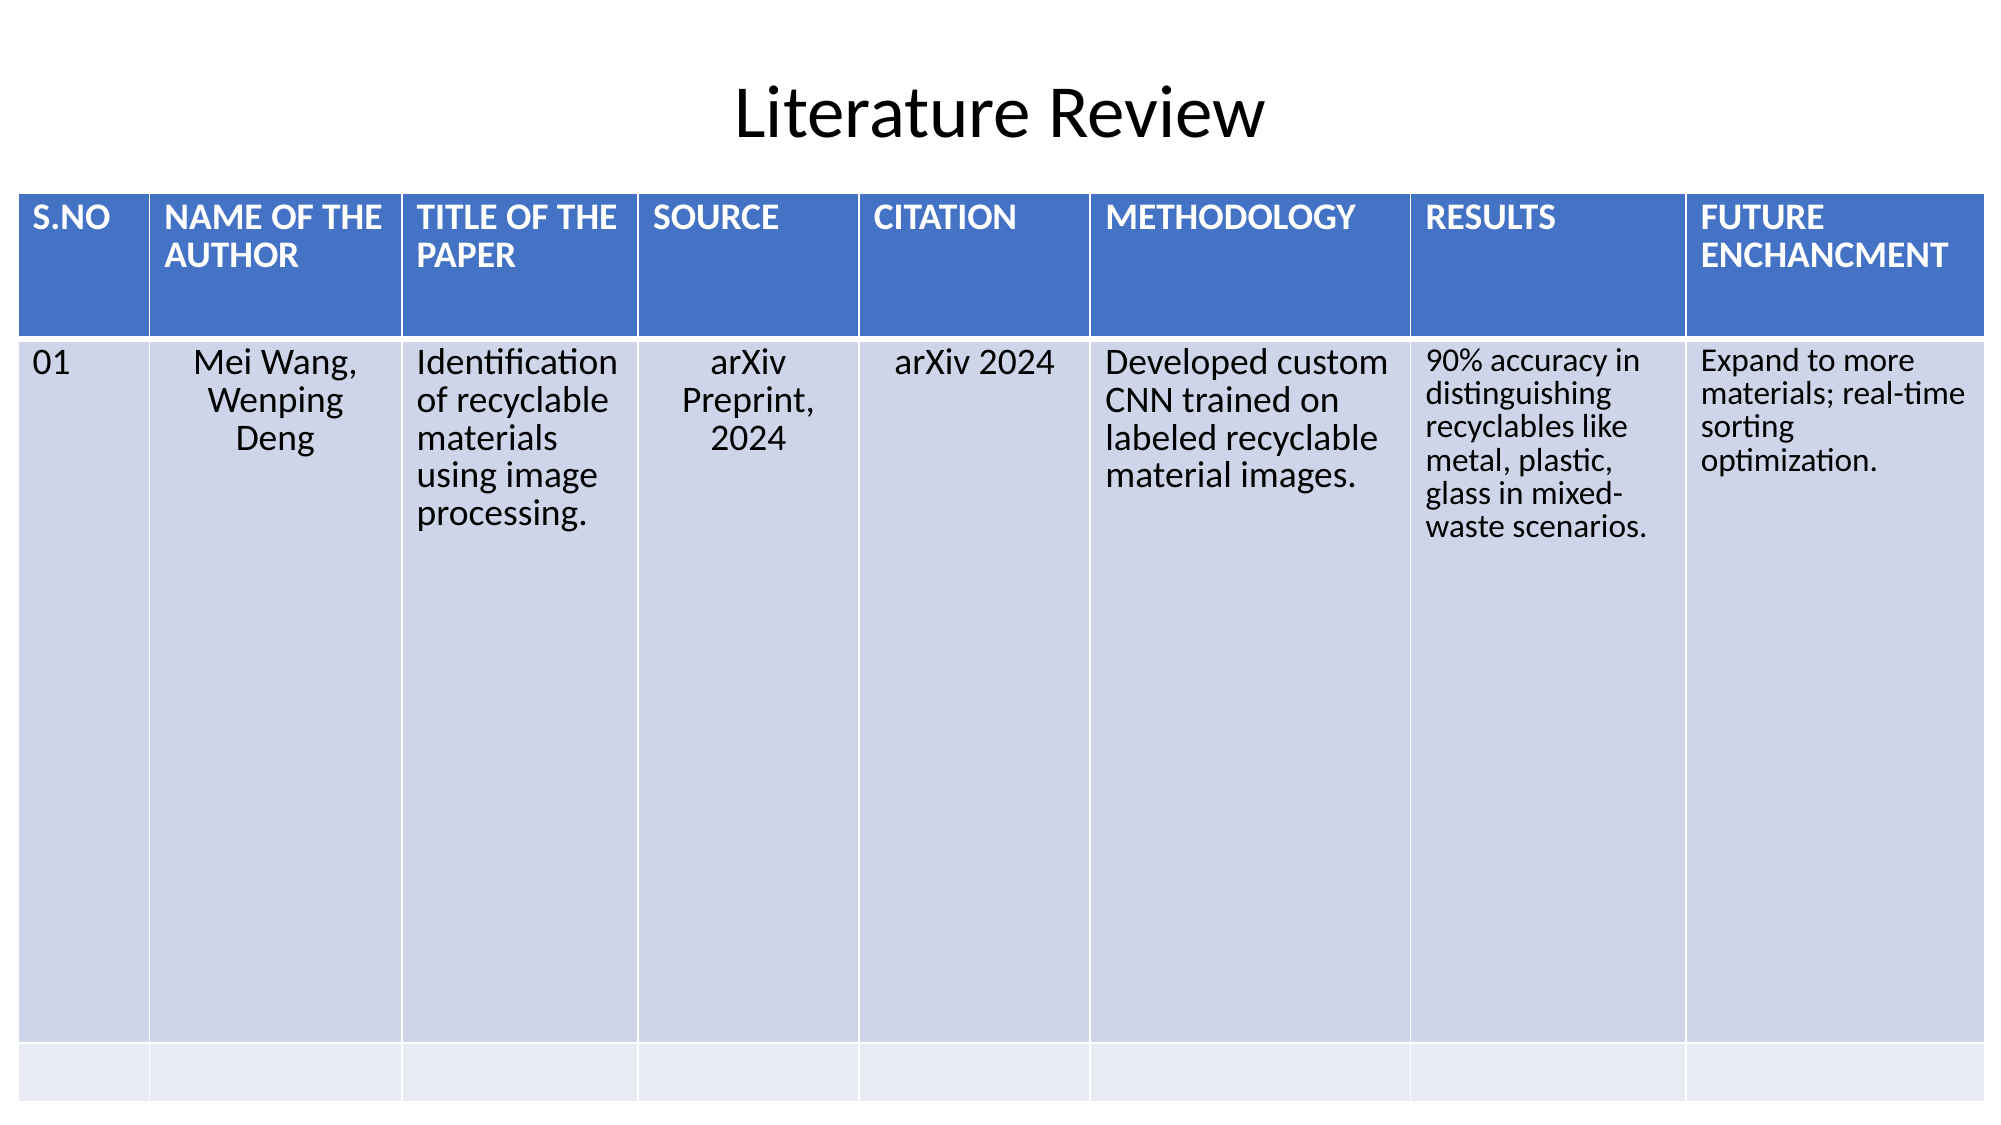

Literature Review

| S.NO | NAME OF THE AUTHOR | TITLE OF THE PAPER | SOURCE | CITATION | METHODOLOGY | RESULTS | FUTURE ENCHANCMENT |
| --- | --- | --- | --- | --- | --- | --- | --- |
| 01 | Mei Wang, Wenping Deng | Identification of recyclable materials using image processing. | arXiv Preprint, 2024 | arXiv 2024 | Developed custom CNN trained on labeled recyclable material images. | 90% accuracy in distinguishing recyclables like metal, plastic, glass in mixed-waste scenarios. | Expand to more materials; real-time sorting optimization. |
|  |  |  |  |  |  |  |  |